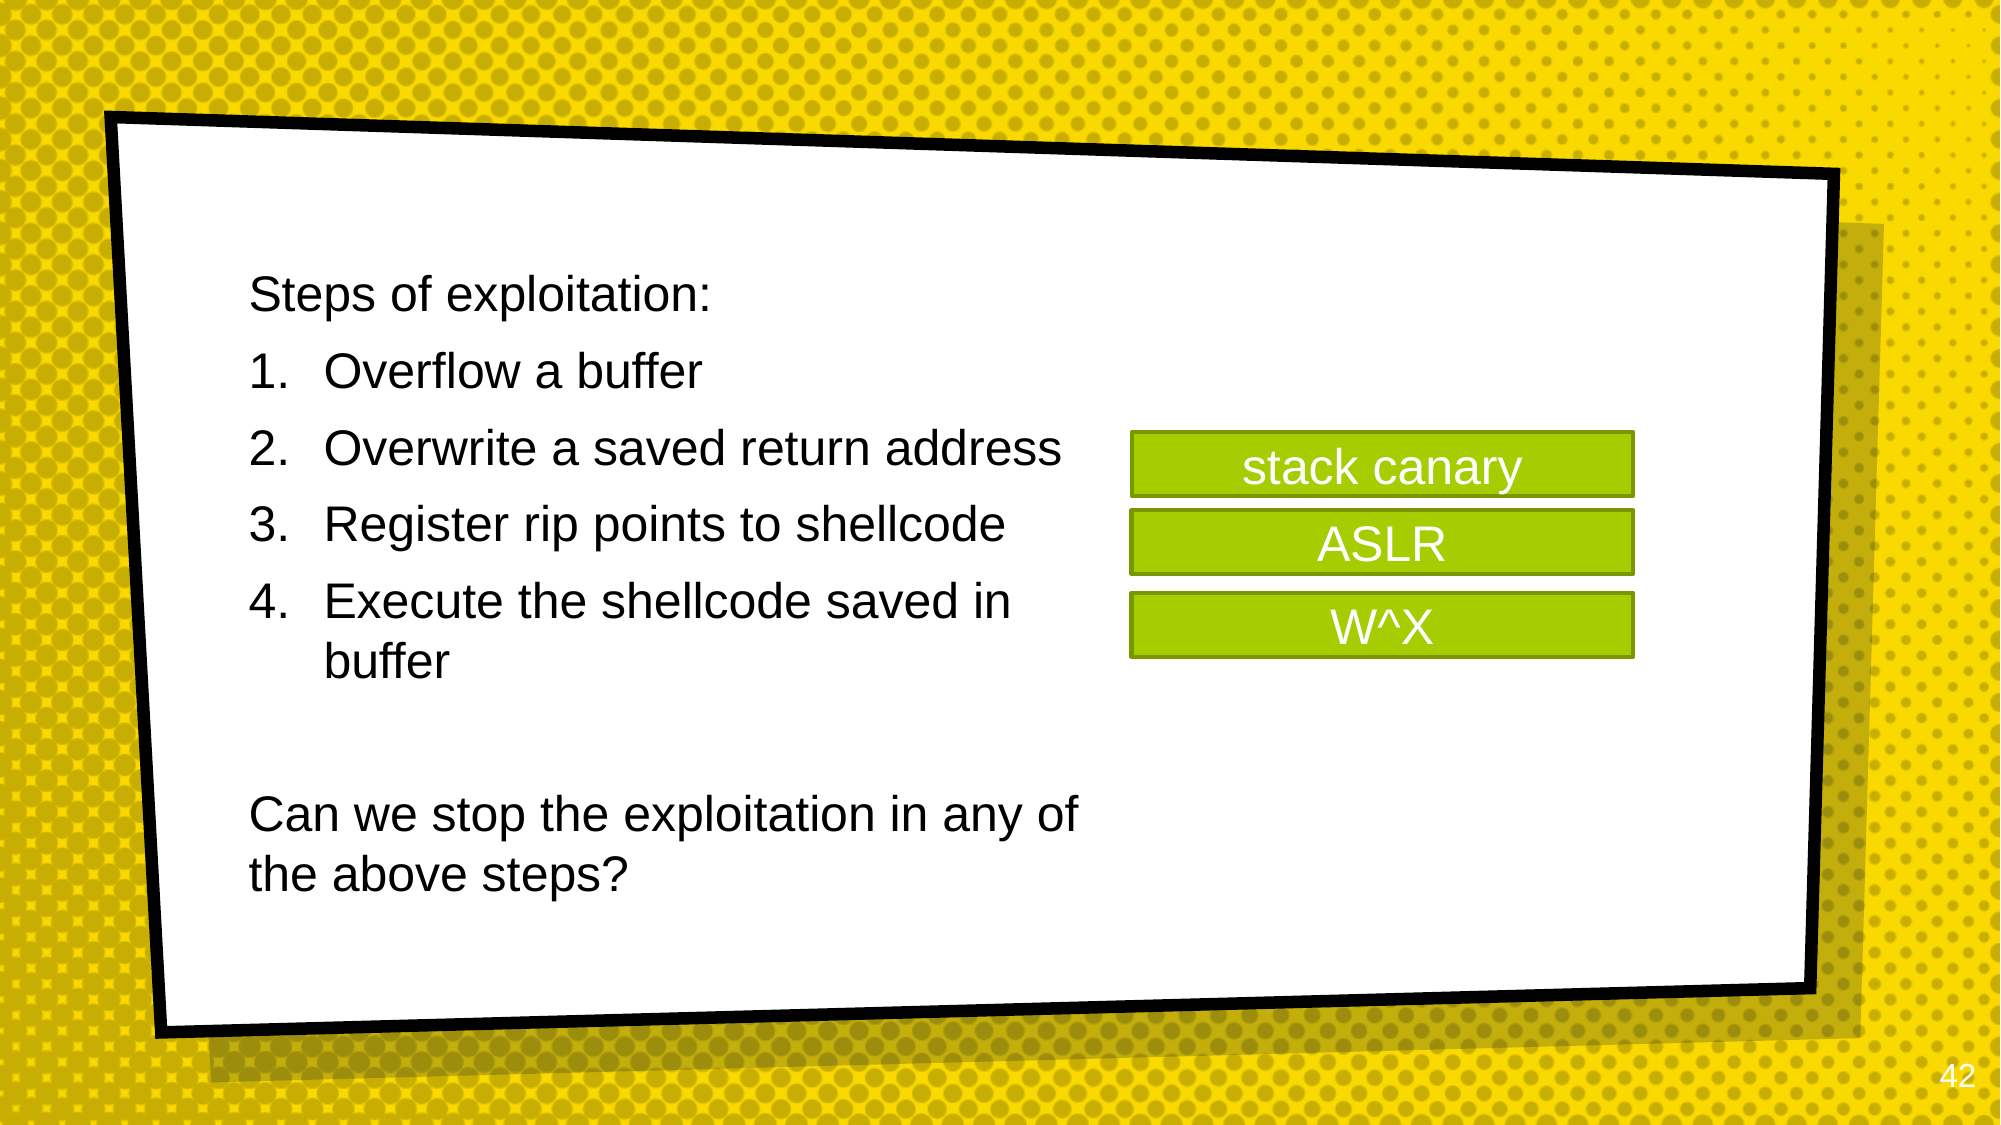

Steps of exploitation:
Overflow a buffer
Overwrite a saved return address
Register rip points to shellcode
Execute the shellcode saved in buffer

Can we stop the exploitation in any of the above steps?
stack canary
ASLR
W^X
42